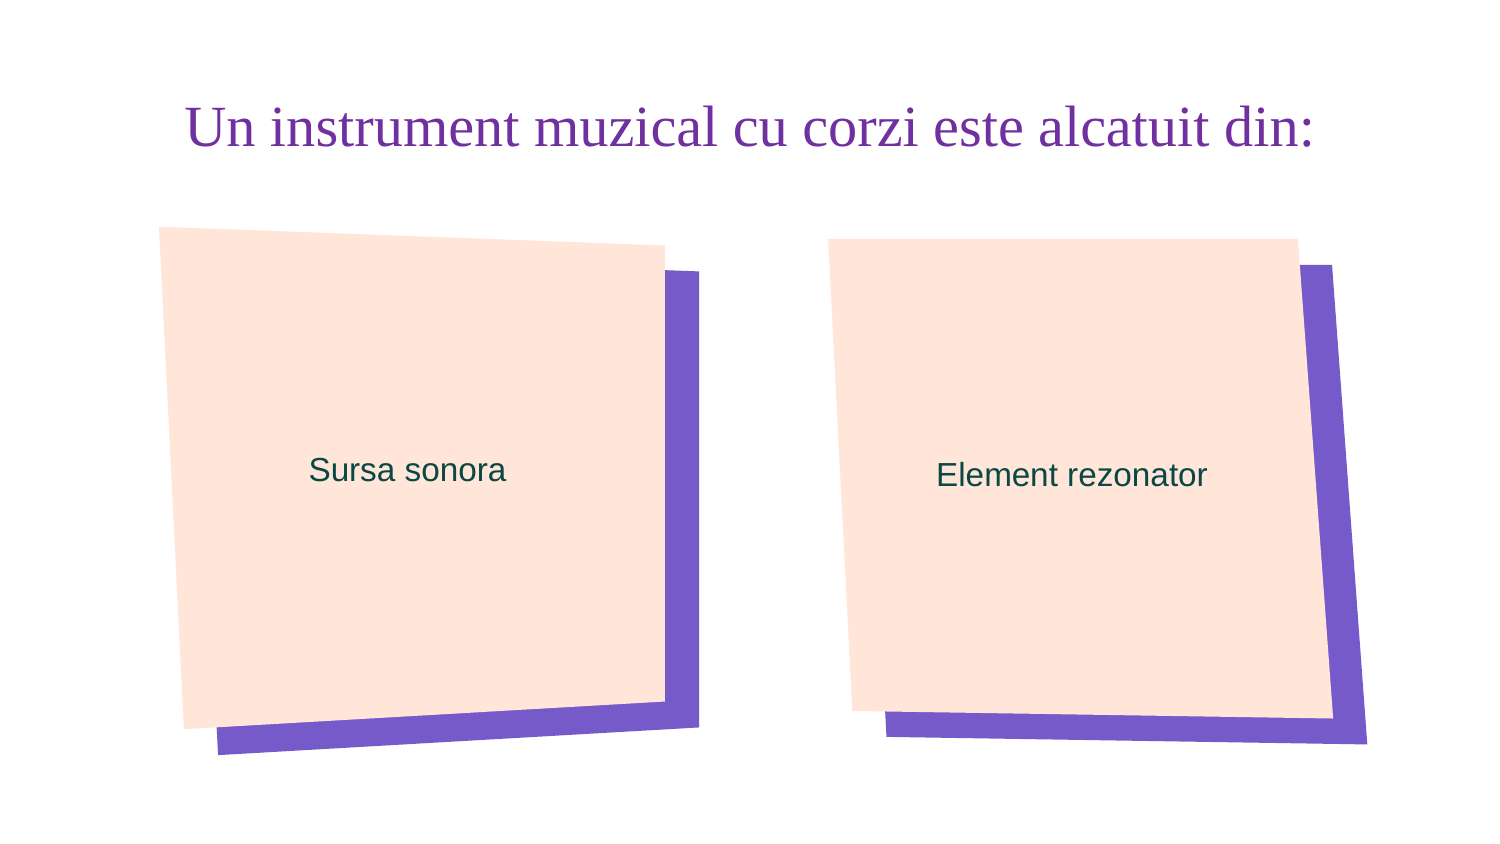

# Un instrument muzical cu corzi este alcatuit din:
Sursa sonora
Element rezonator